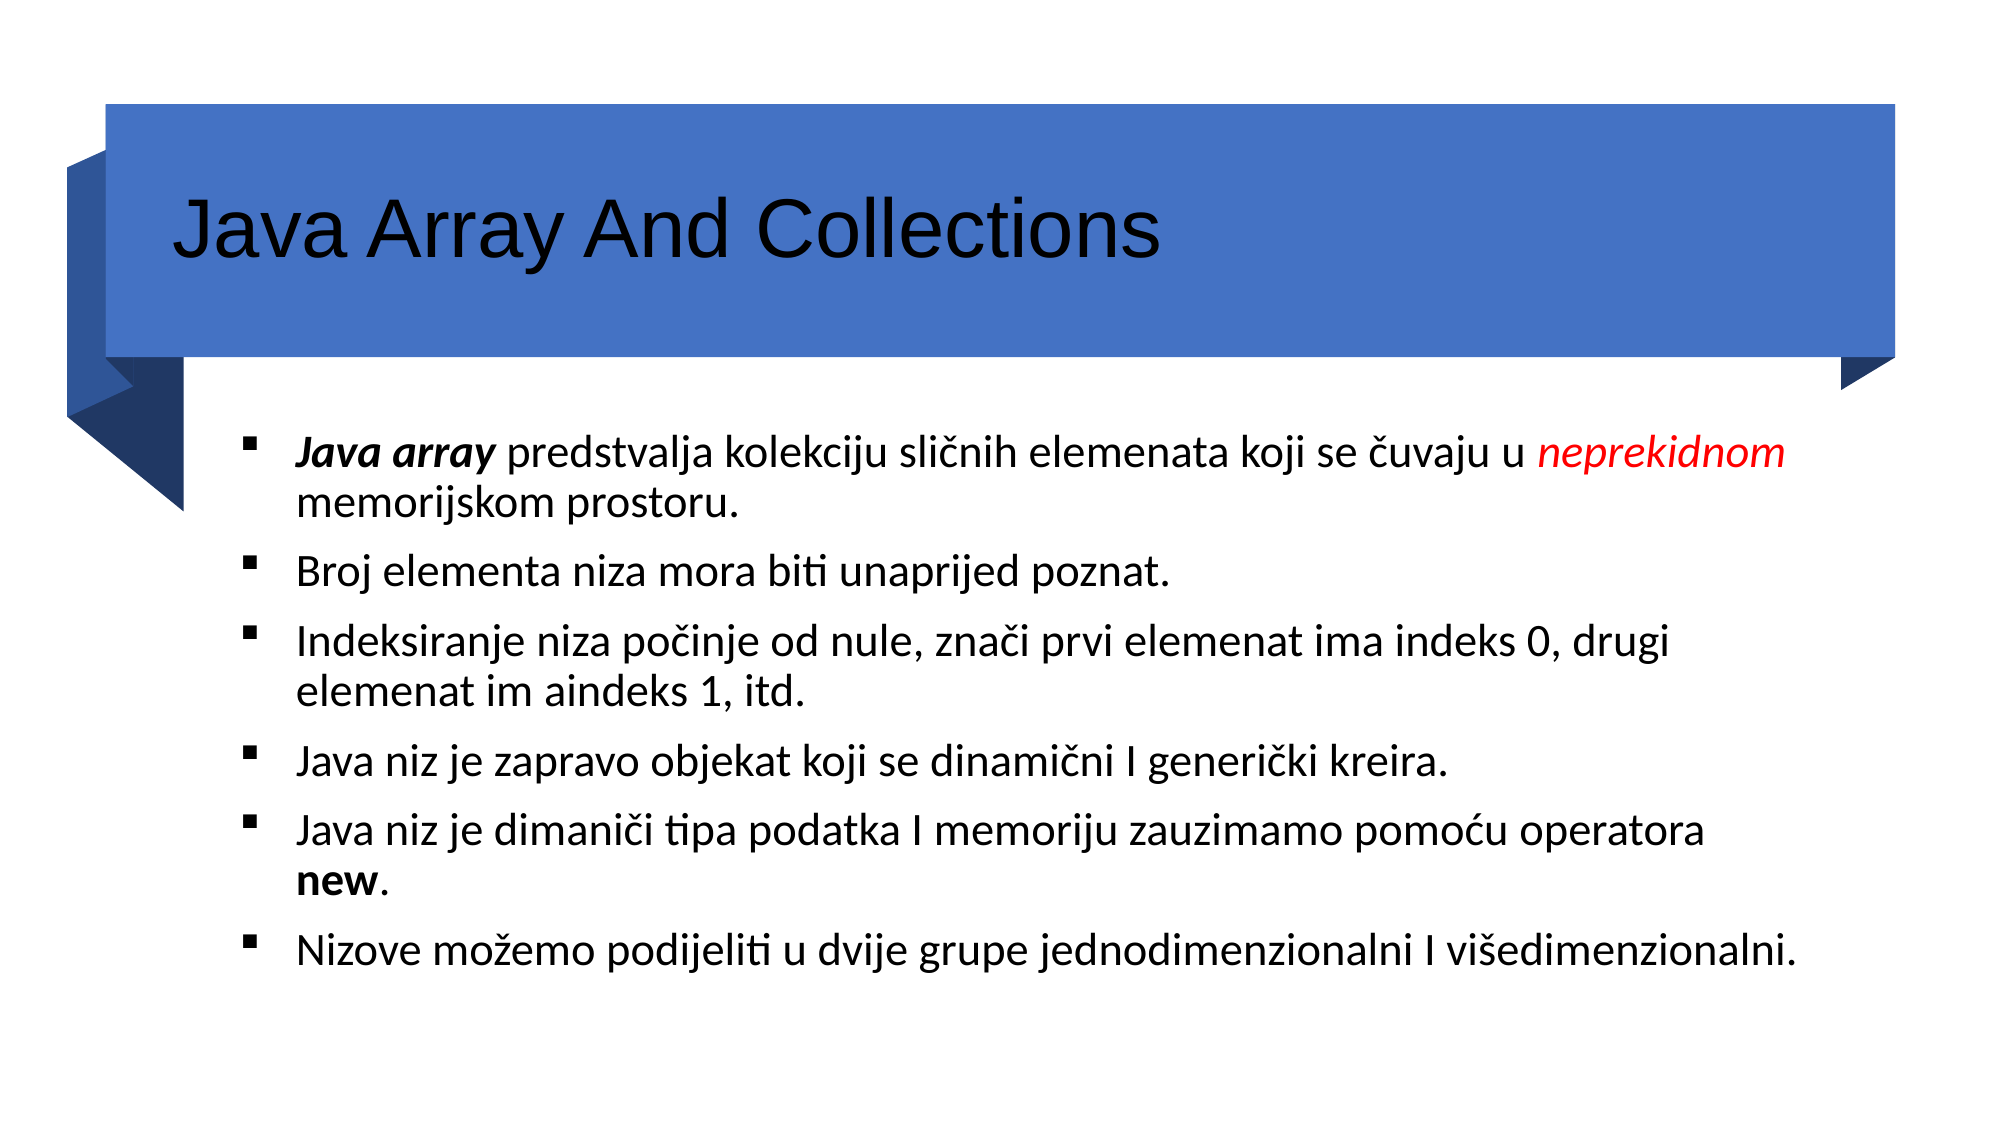

# Java Array And Collections

Java array predstvalja kolekciju sličnih elemenata koji se čuvaju u neprekidnom memorijskom prostoru.
Broj elementa niza mora biti unaprijed poznat.
Indeksiranje niza počinje od nule, znači prvi elemenat ima indeks 0, drugi elemenat im aindeks 1, itd.
Java niz je zapravo objekat koji se dinamični I generički kreira.
Java niz je dimaniči tipa podatka I memoriju zauzimamo pomoću operatora new.
Nizove možemo podijeliti u dvije grupe jednodimenzionalni I višedimenzionalni.